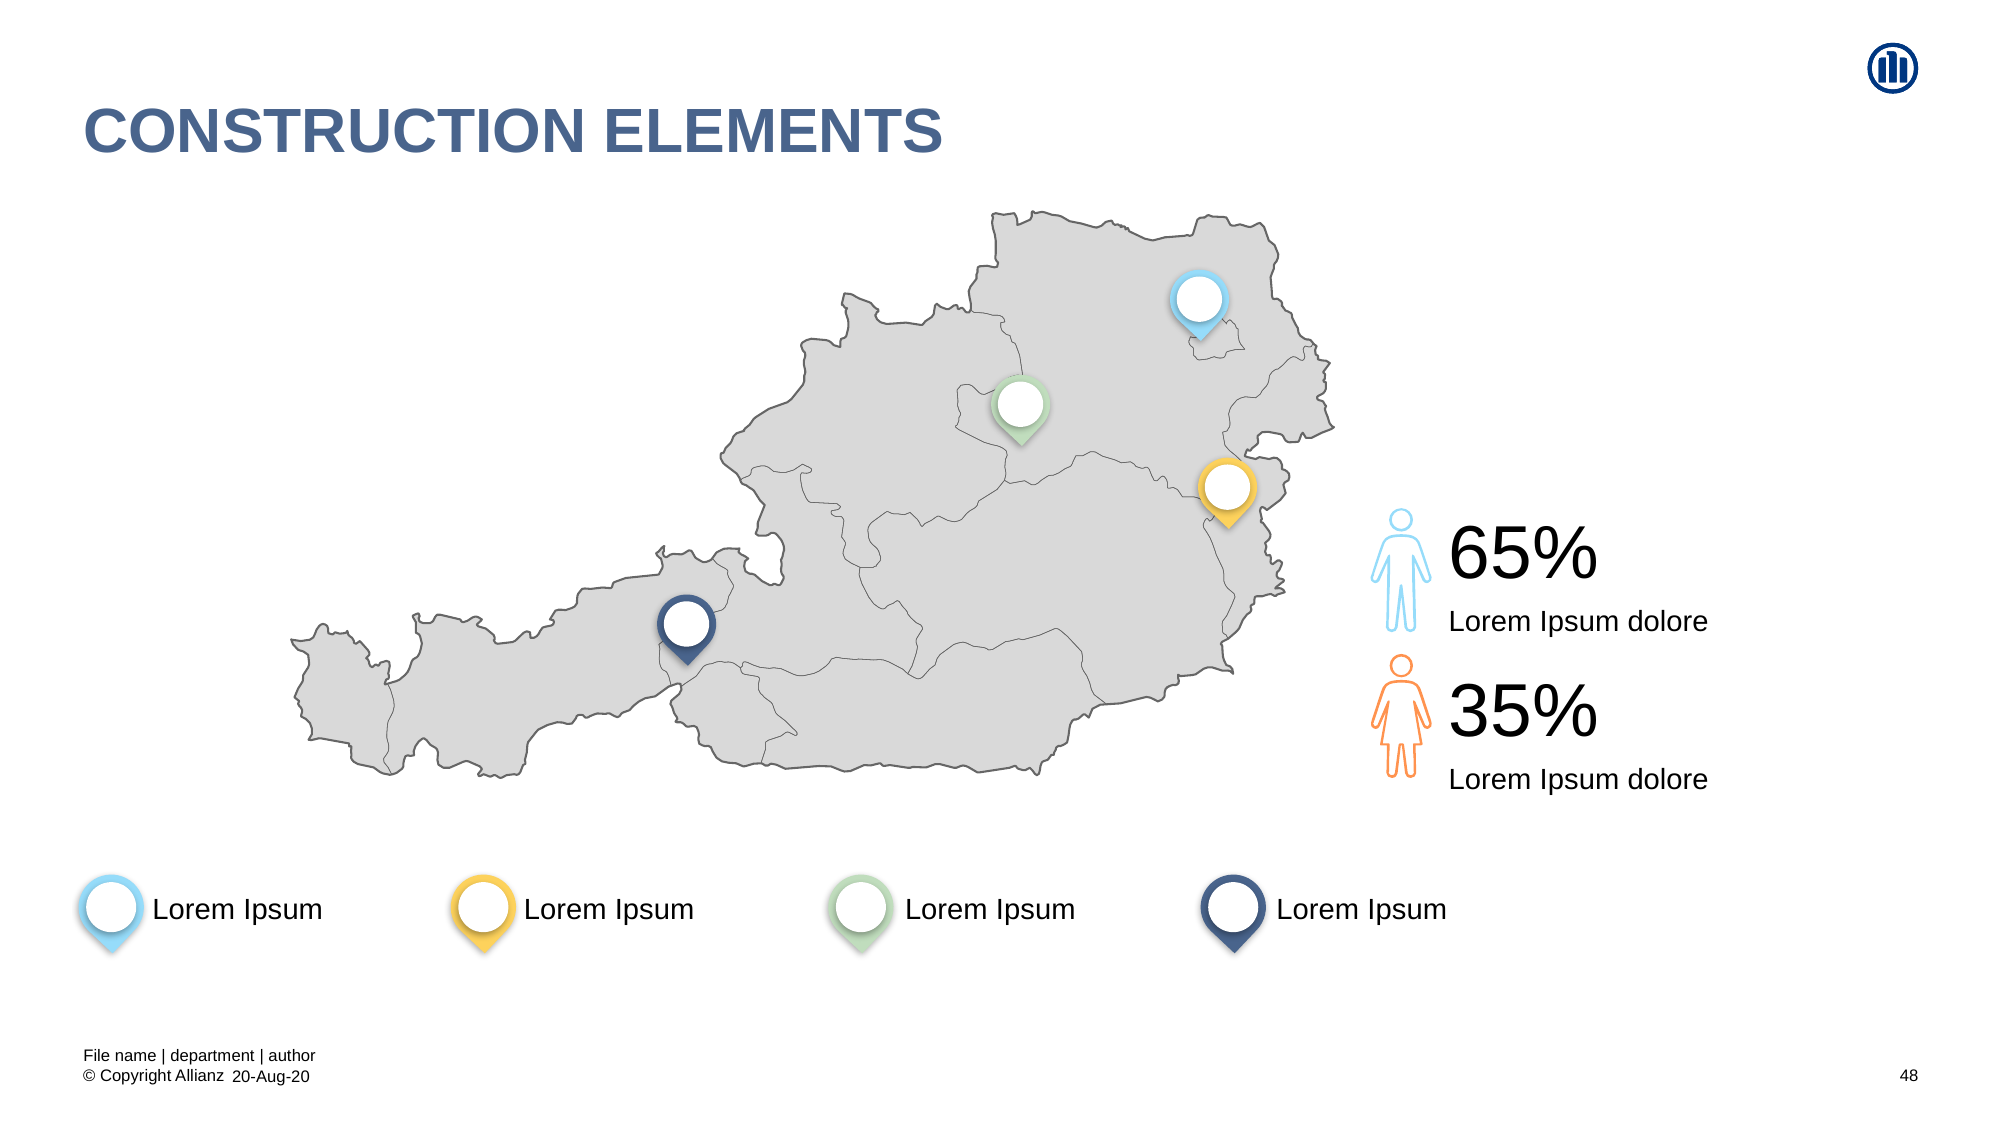

# Construction elements

65%
Lorem Ipsum dolore

35%
Lorem Ipsum dolore

Lorem Ipsum
Lorem Ipsum
Lorem Ipsum
Lorem Ipsum
File name | department | author
48
20-Aug-20